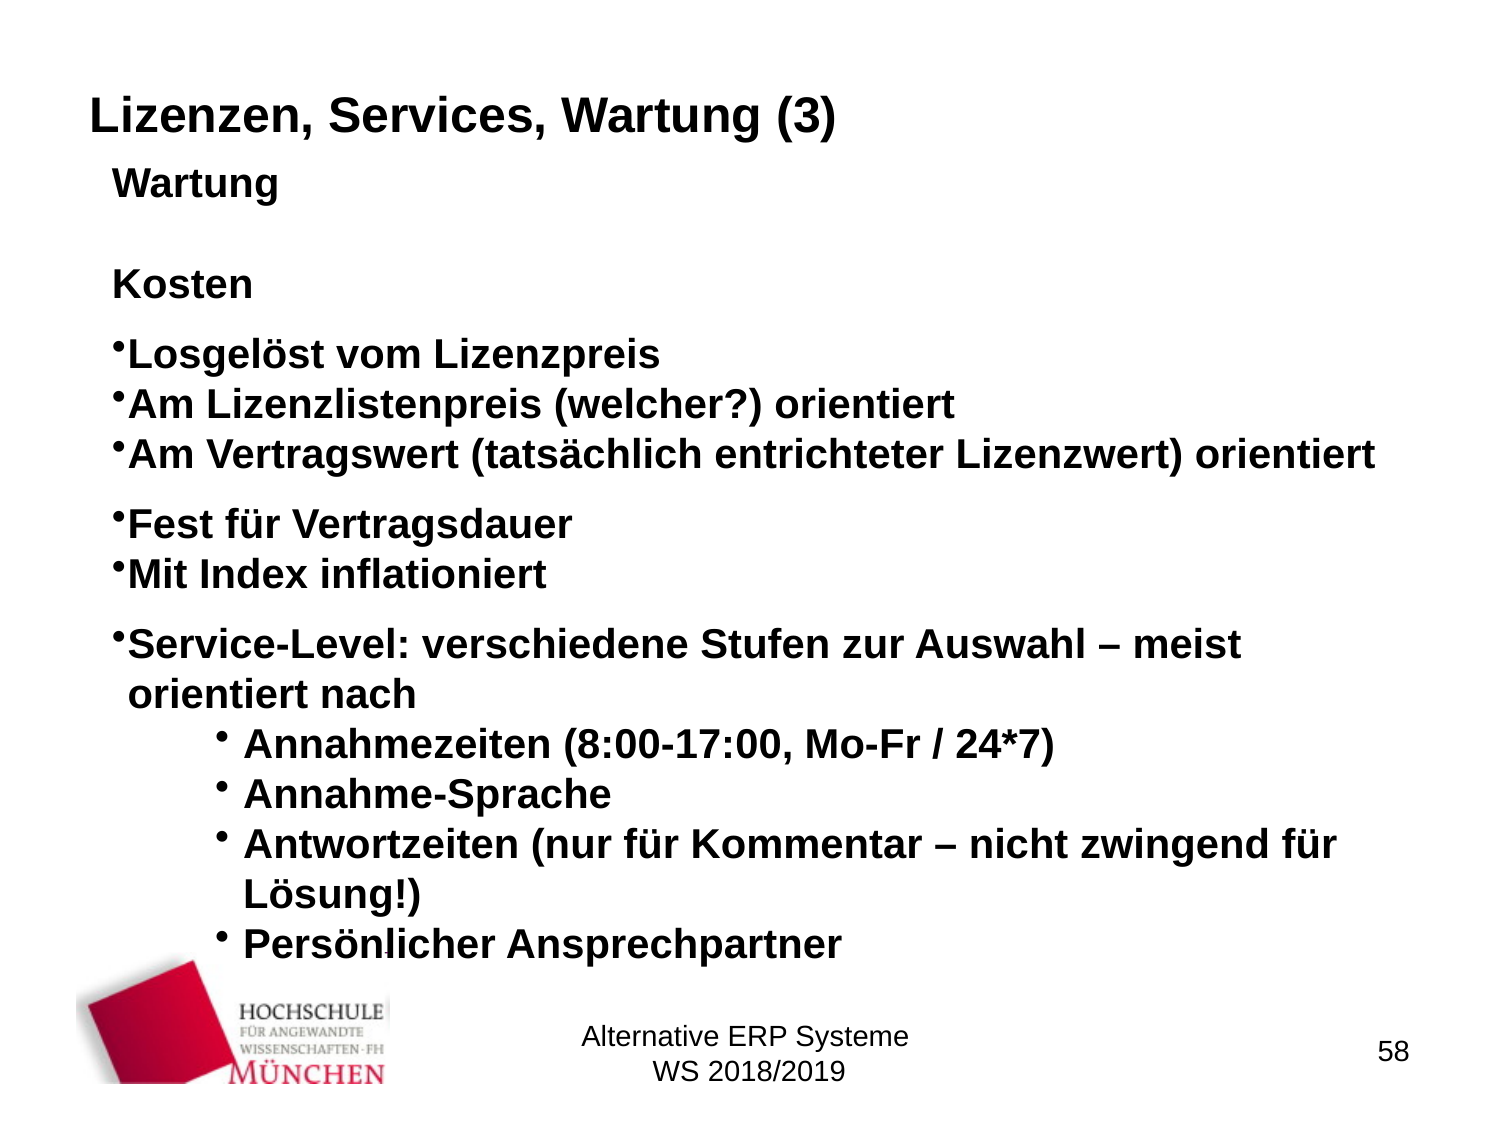

Lizenzen, Services, Wartung (3)
Wartung

Kosten

Losgelöst vom Lizenzpreis
Am Lizenzlistenpreis (welcher?) orientiert
Am Vertragswert (tatsächlich entrichteter Lizenzwert) orientiert

Fest für Vertragsdauer
Mit Index inflationiert

Service-Level: verschiedene Stufen zur Auswahl – meist orientiert nach
Annahmezeiten (8:00-17:00, Mo-Fr / 24*7)
Annahme-Sprache
Antwortzeiten (nur für Kommentar – nicht zwingend für Lösung!)
Persönlicher Ansprechpartner

Alternative ERP Systeme
WS 2018/2019
58